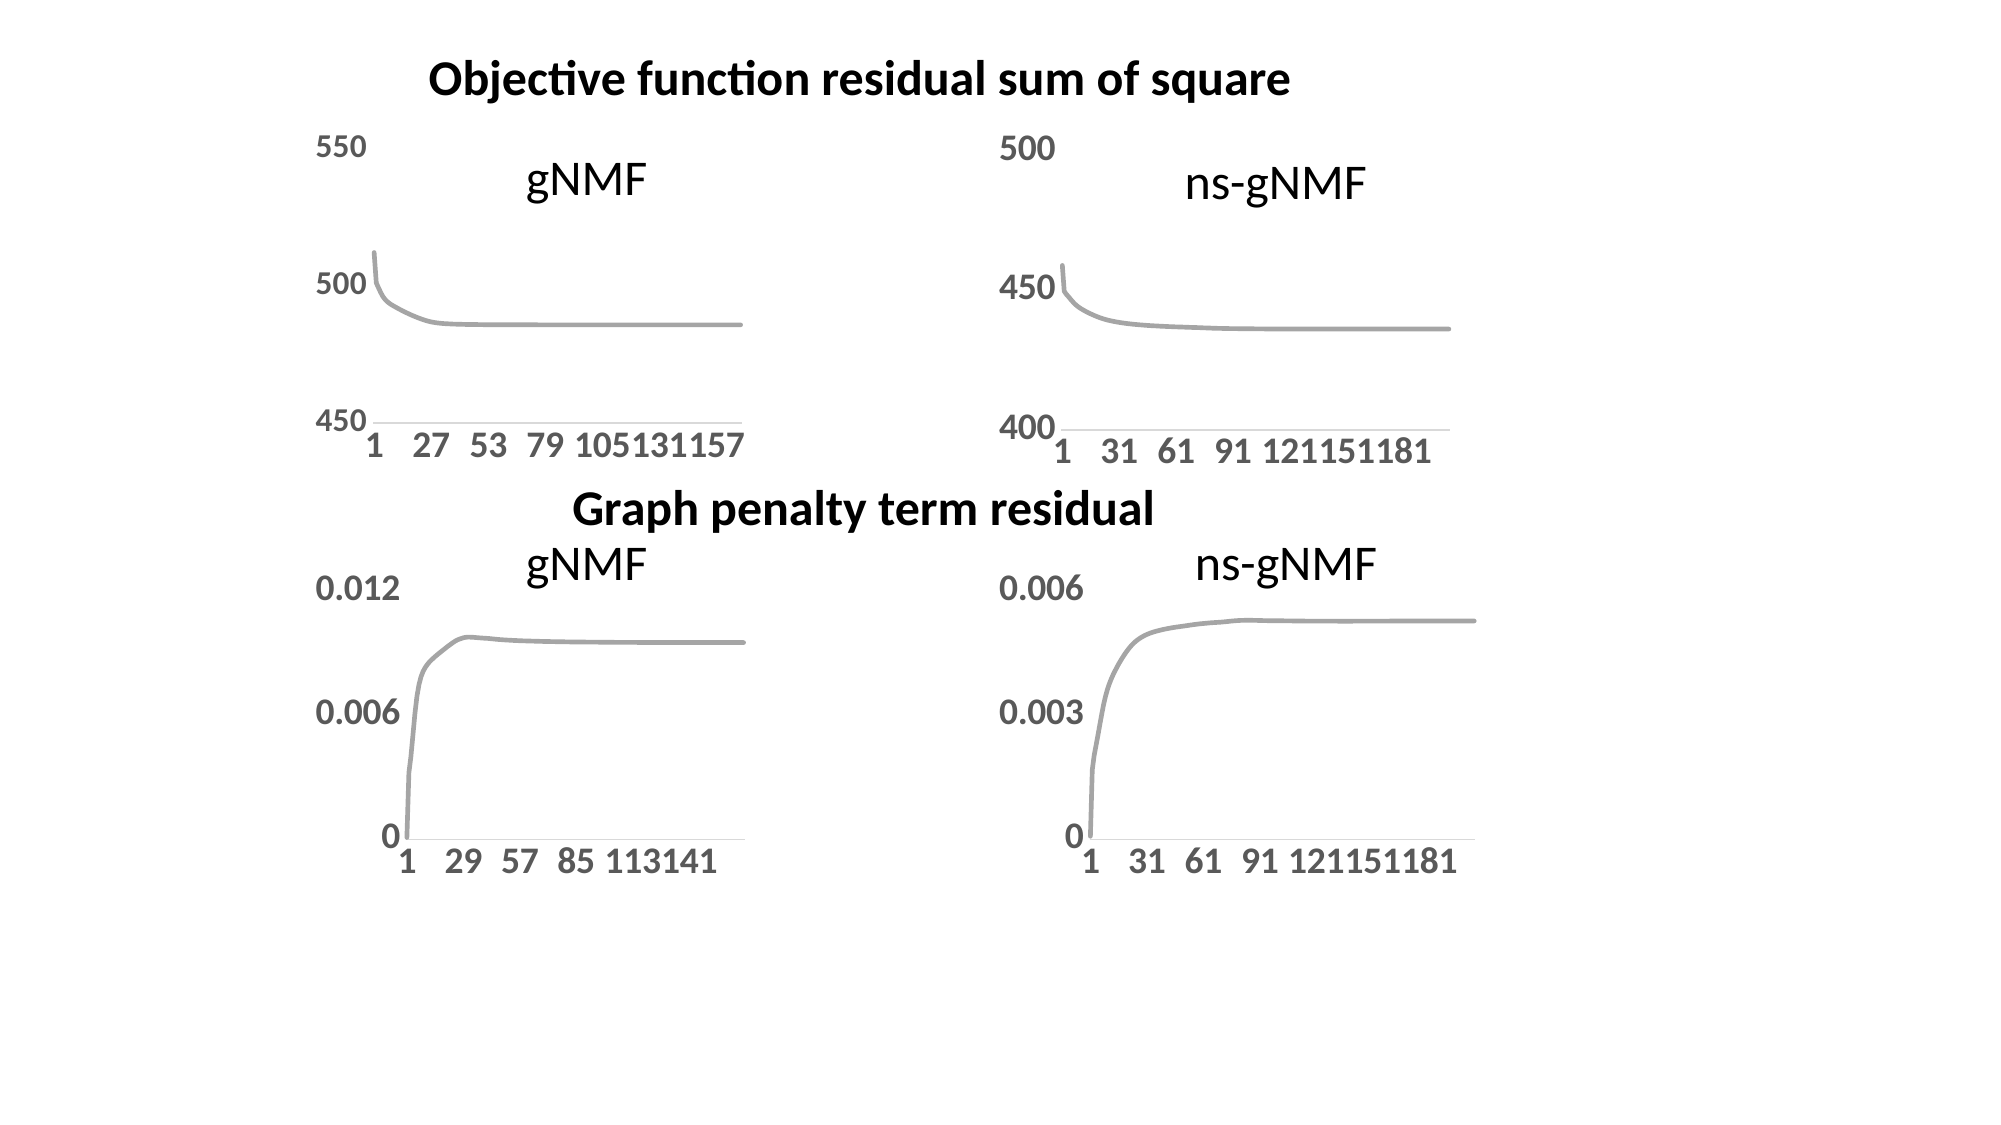

Objective function residual sum of square

### Chart

| Category |  |
|---|---|

### Chart

| Category |  |
|---|---|
gNMF
ns-gNMF
Graph penalty term residual
gNMF
ns-gNMF

### Chart

| Category |  |
|---|---|

### Chart

| Category |  |
|---|---|